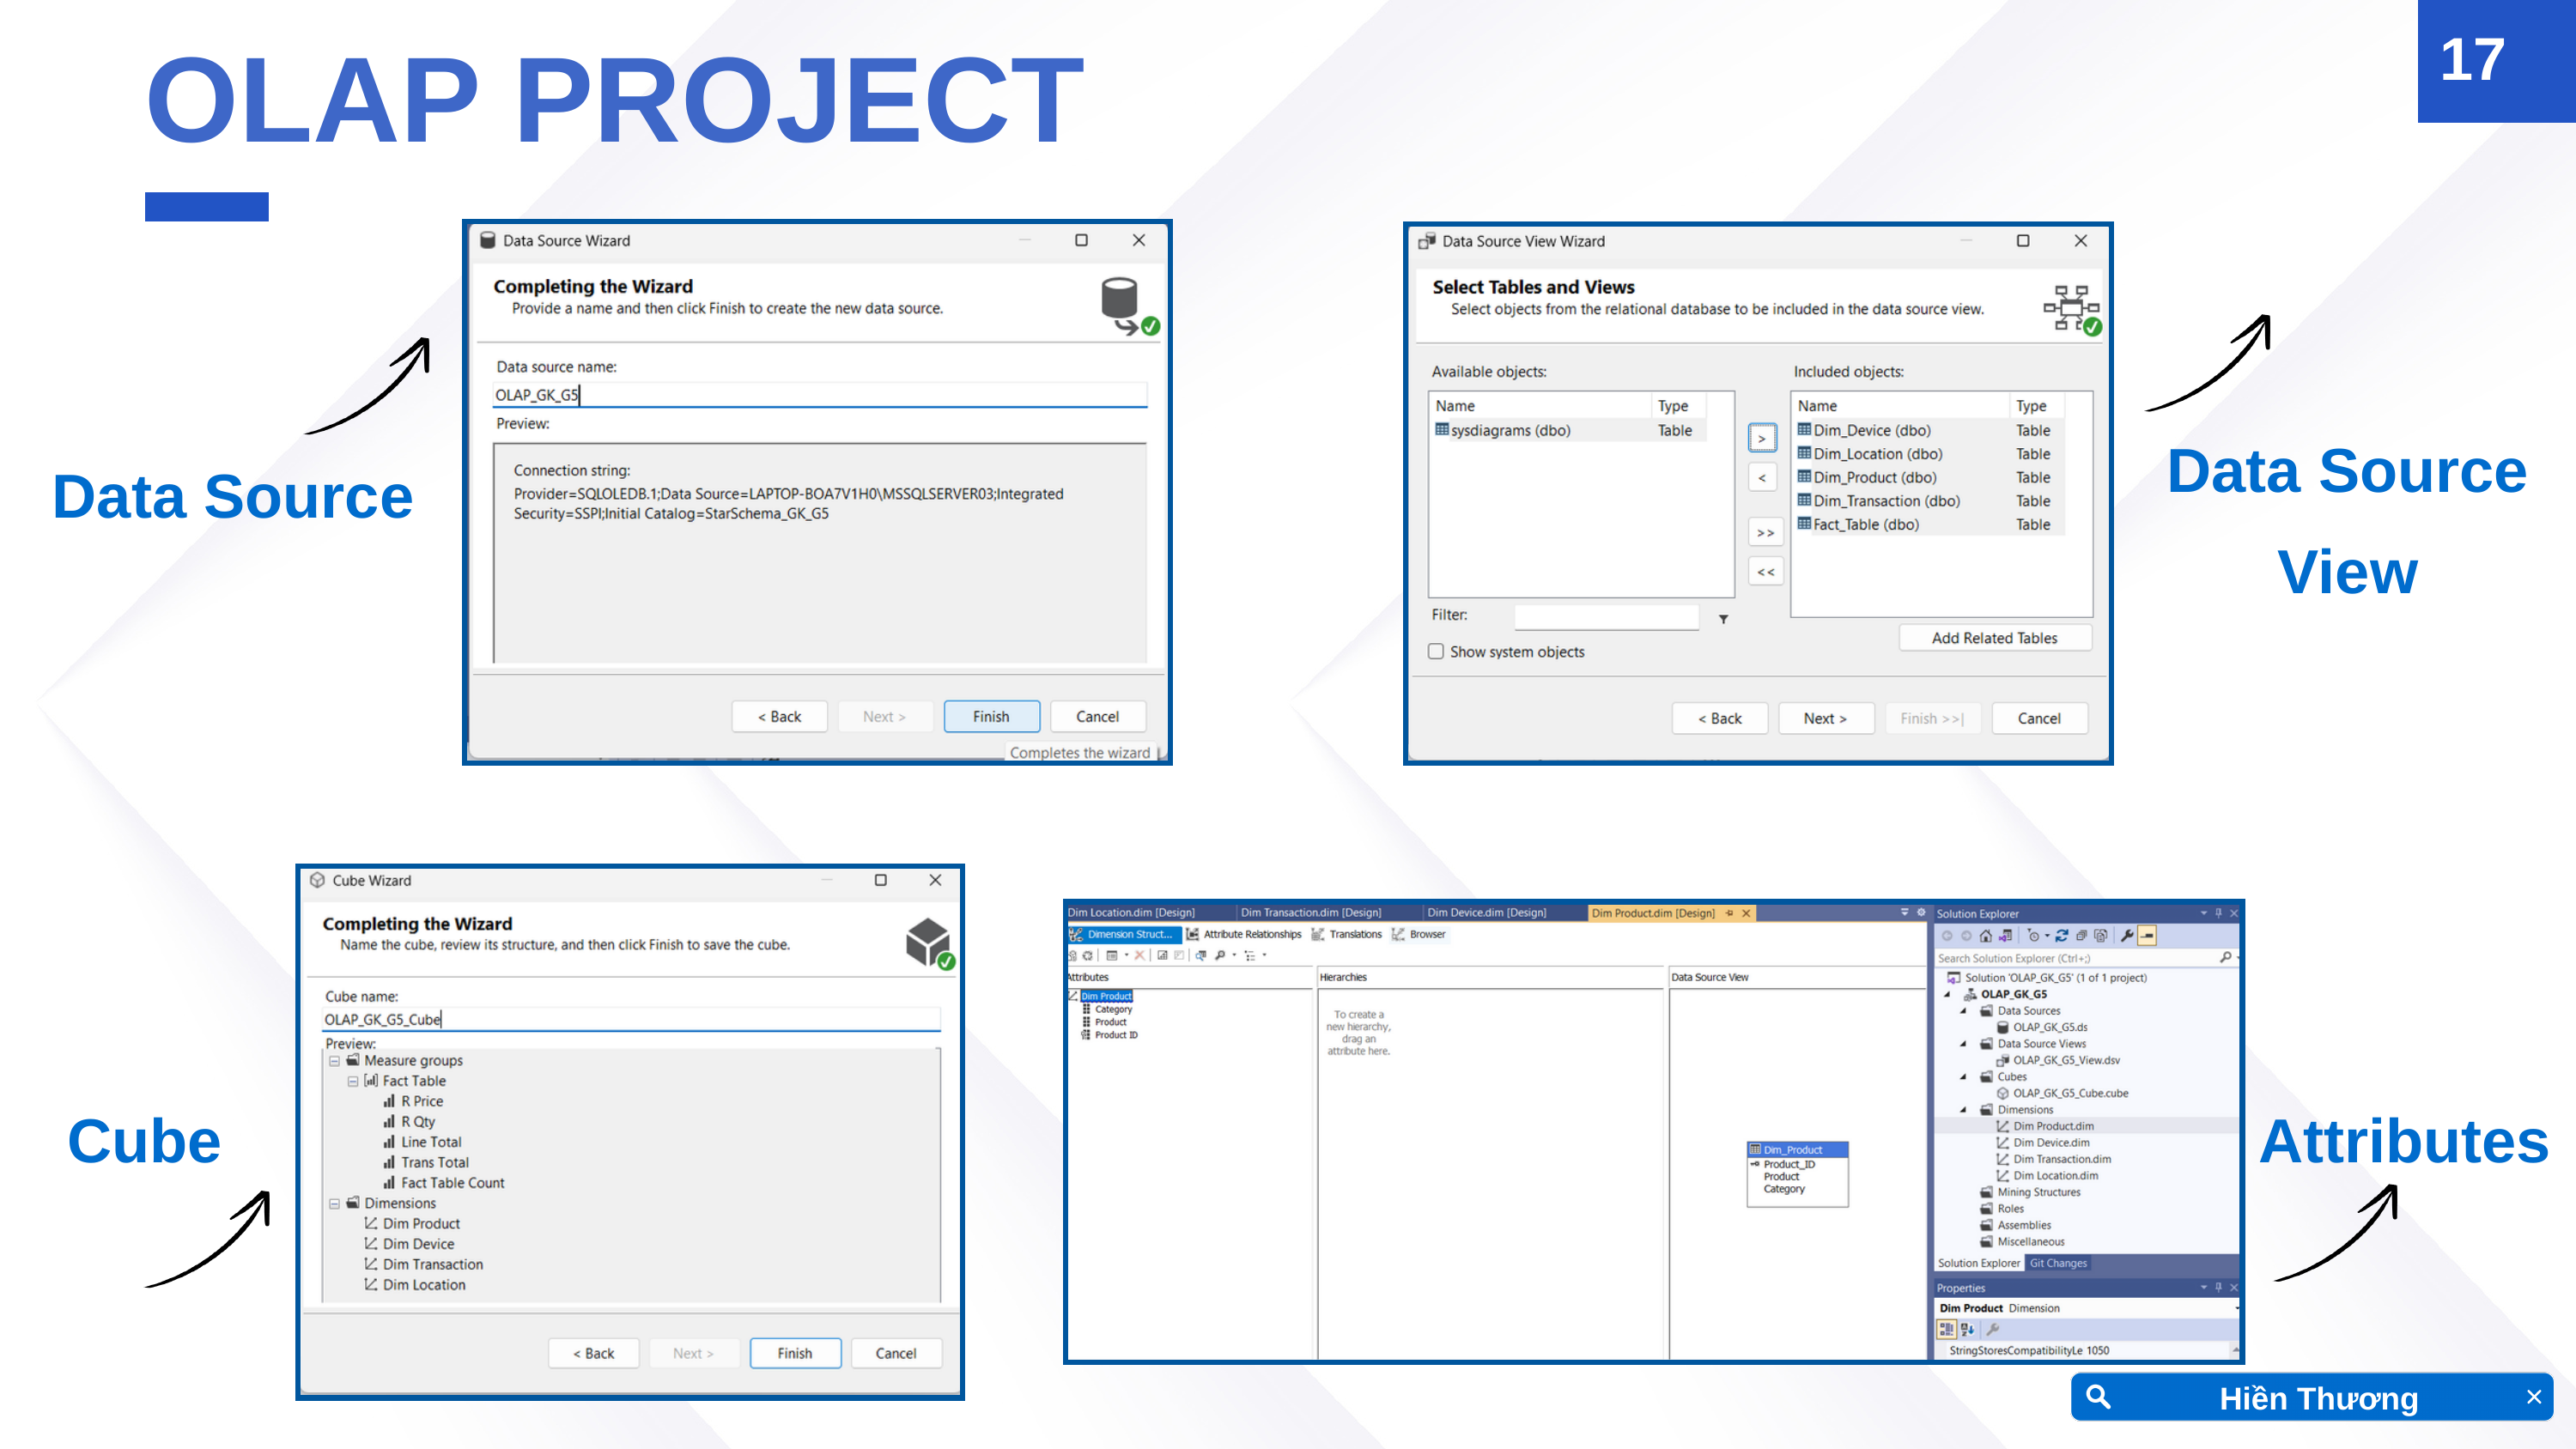

17
OLAP PROJECT

Data Source View
Data Source

Cube
Attributes

Hiền Thương